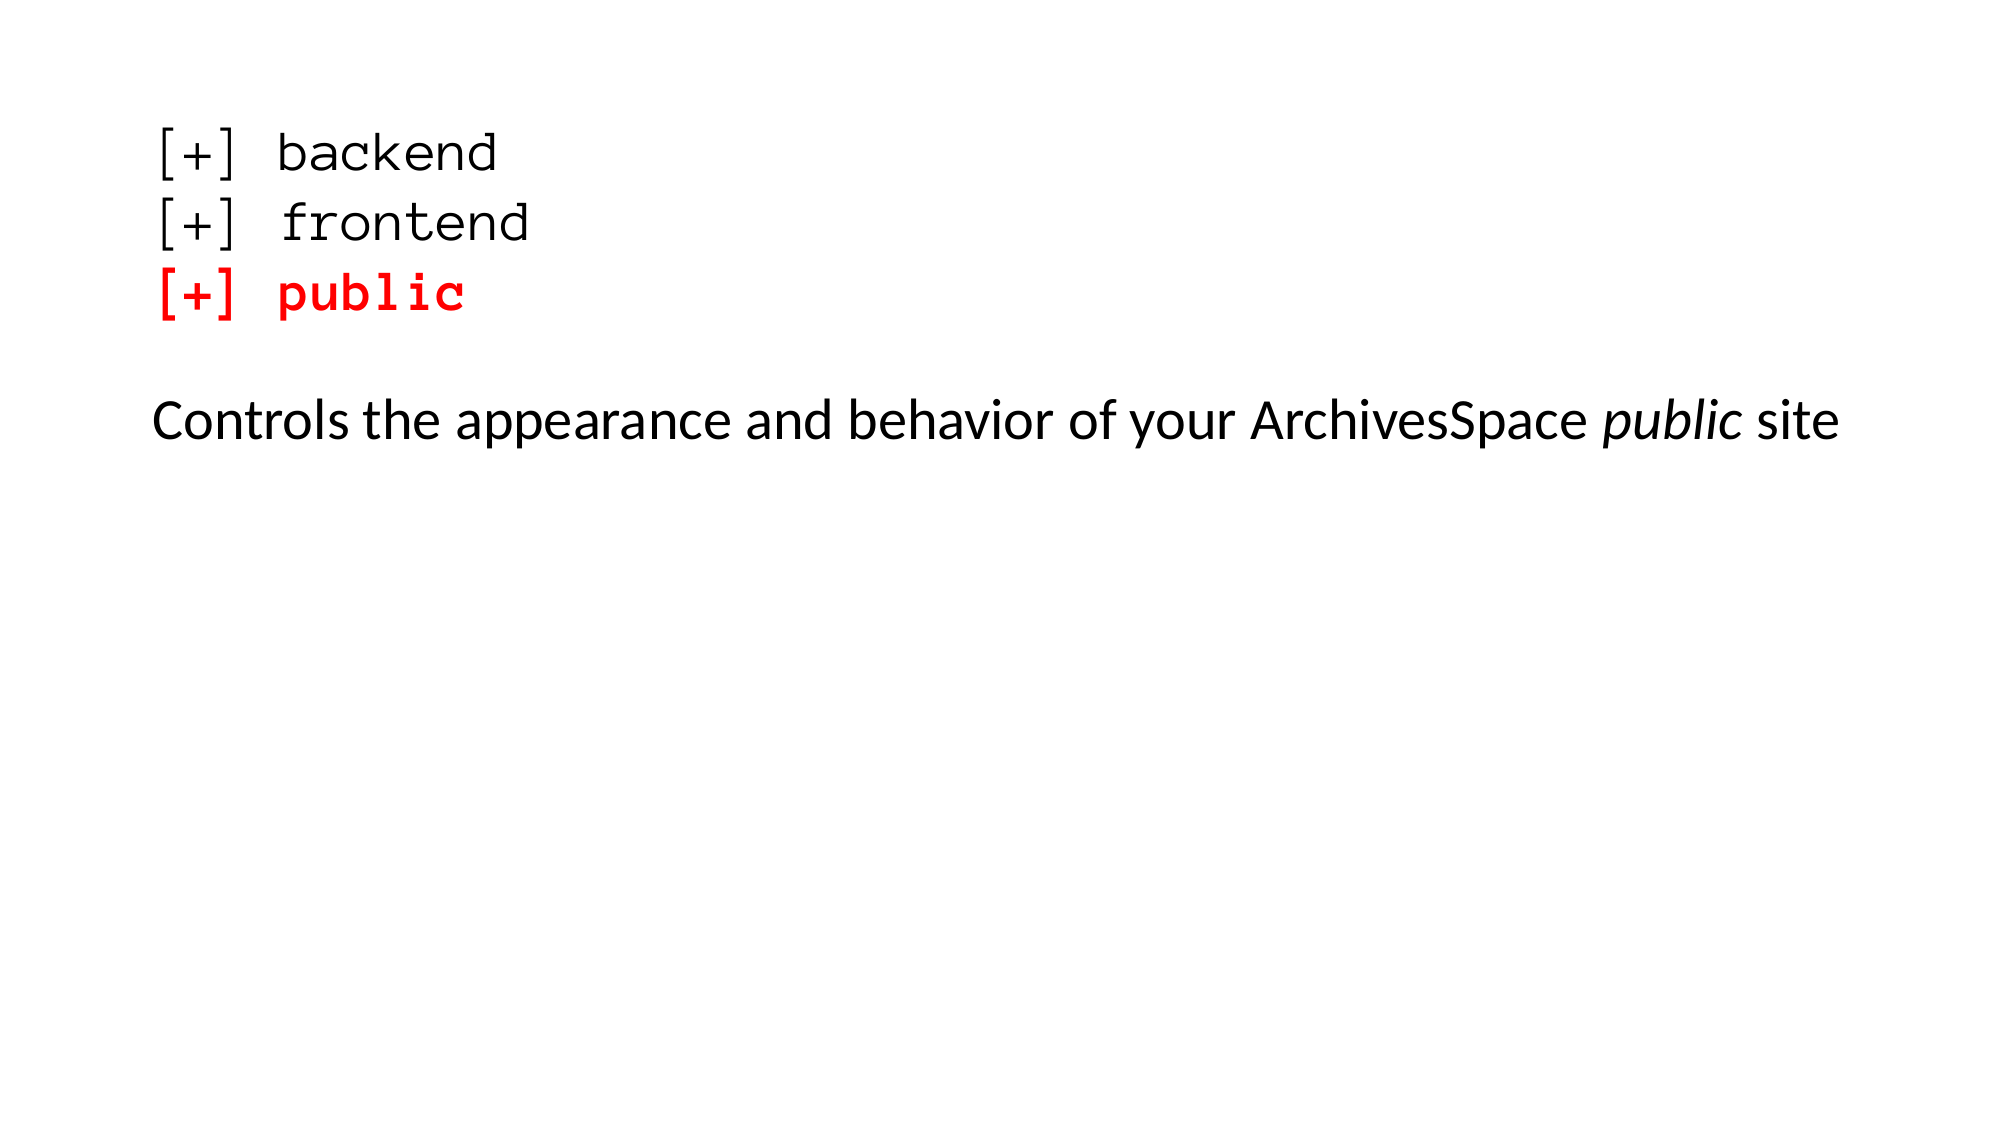

[+] backend
[+] frontend
[+] public
Controls the appearance and behavior of your ArchivesSpace public site